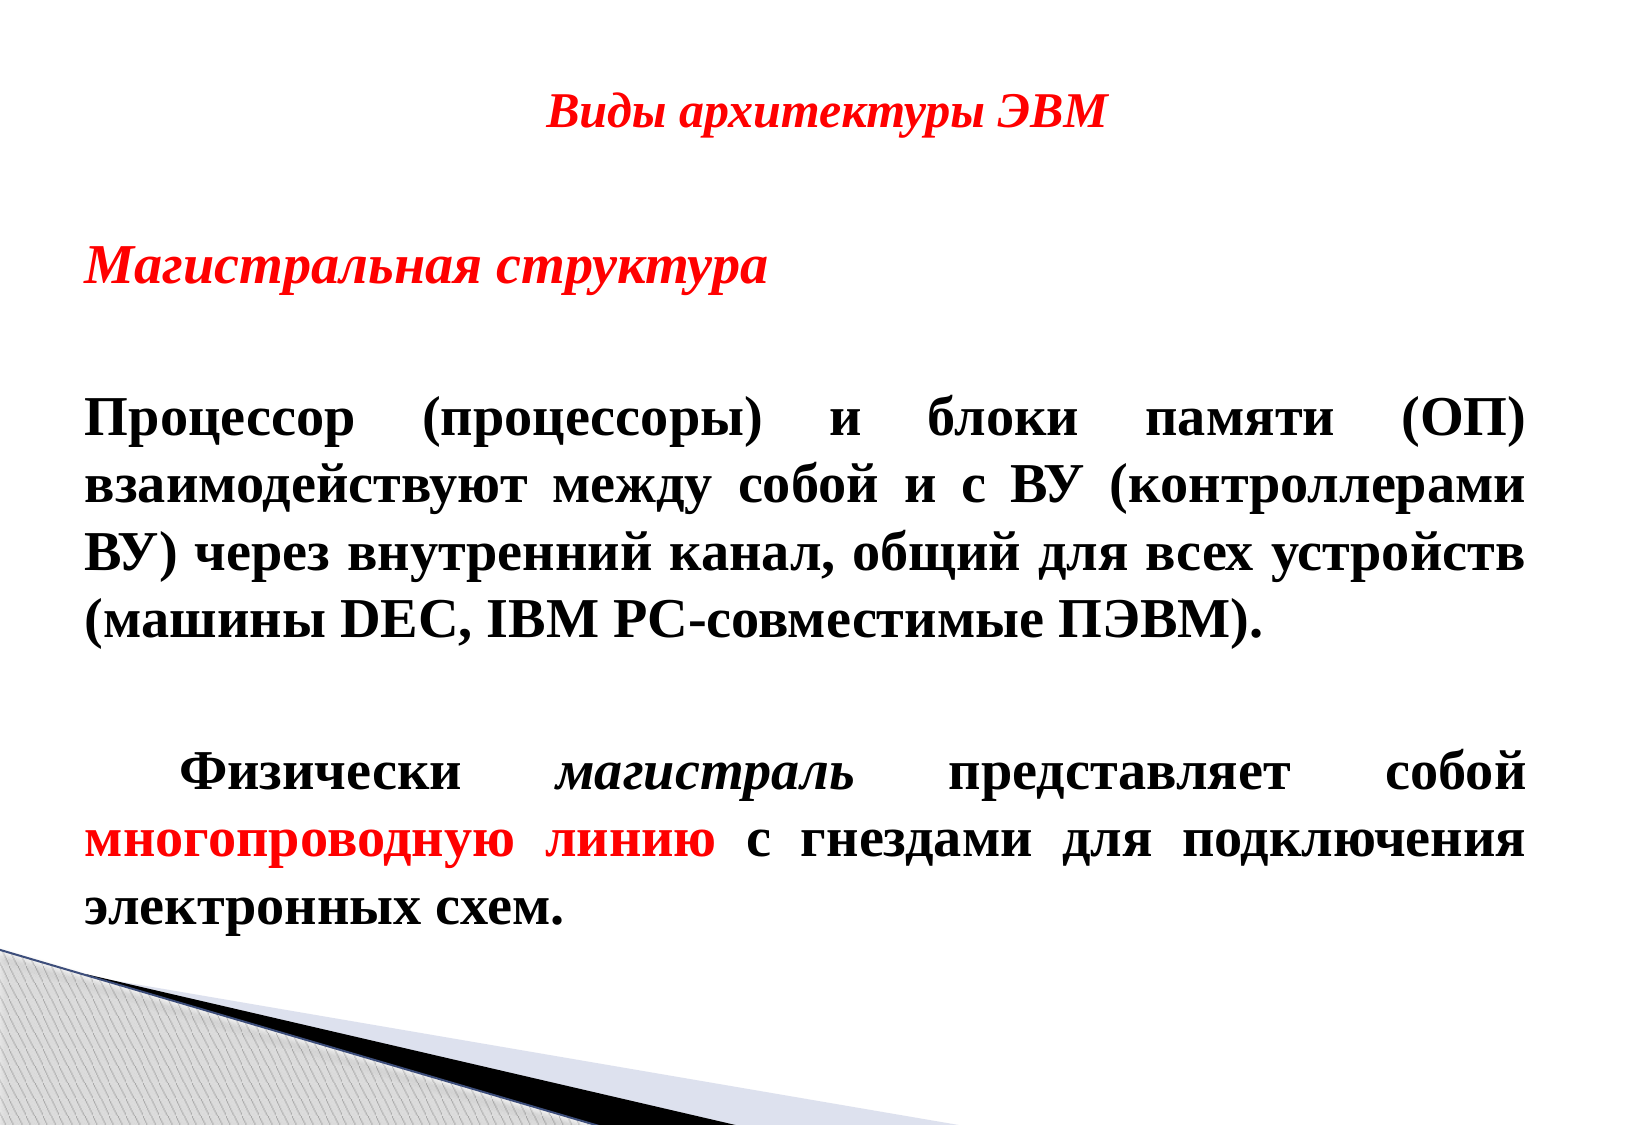

Виды архитектуры ЭВМ
Магистральная структура

Процессор (процессоры) и блоки памяти (ОП) взаимодействуют между собой и с ВУ (контроллерами ВУ) через внутренний канал, общий для всех устройств (машины DEC, IBM PC-совместимые ПЭВМ).

 Физически магистраль представляет собой многопроводную линию с гнездами для подключения электронных схем.